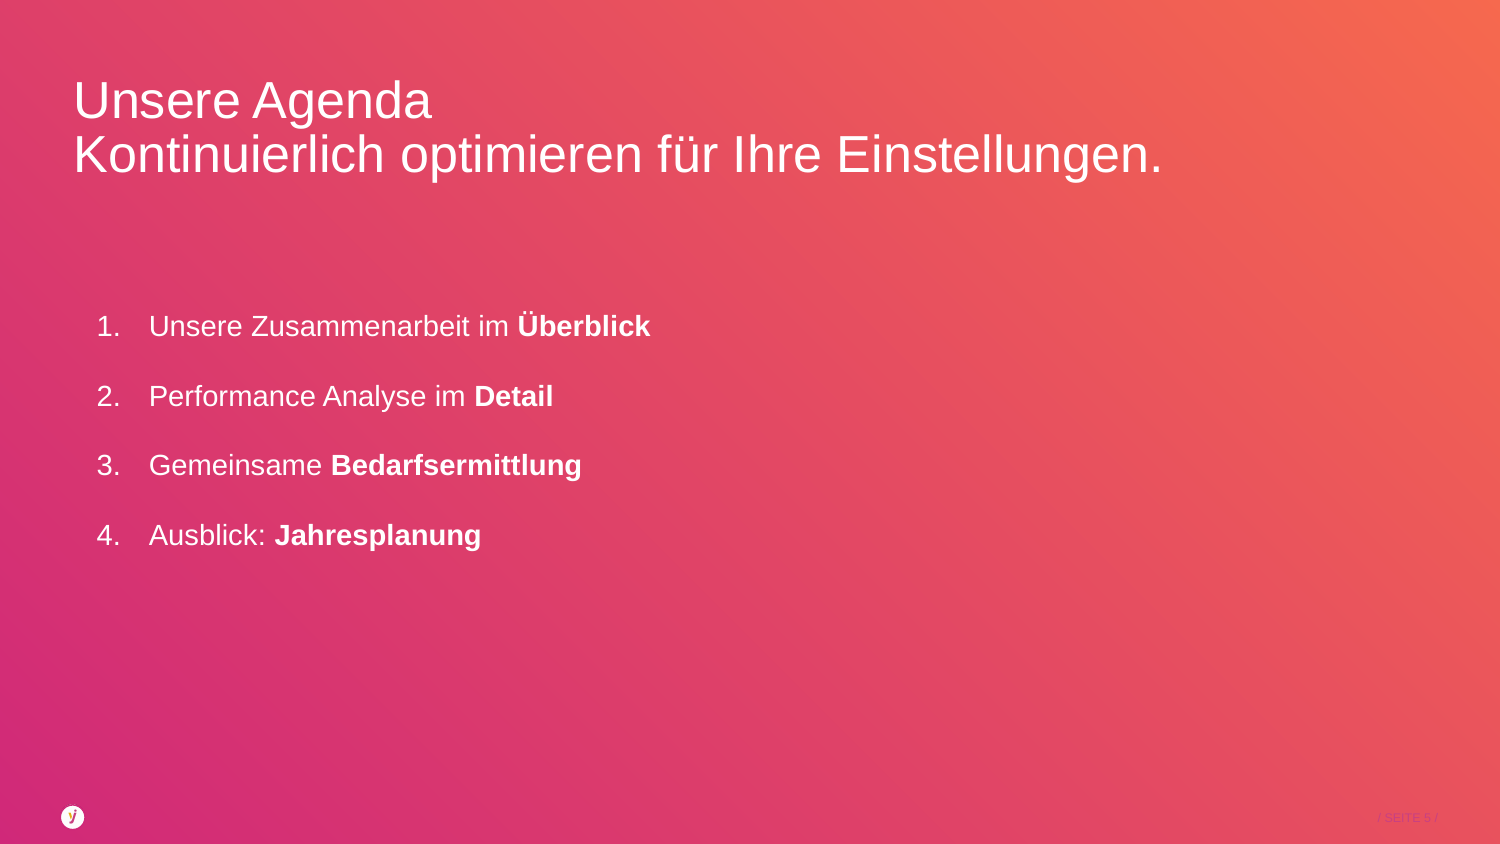

Unsere Agenda
Kontinuierlich optimieren für Ihre Einstellungen.

Unsere Zusammenarbeit im Überblick
Performance Analyse im Detail
Gemeinsame Bedarfsermittlung
Ausblick: Jahresplanung